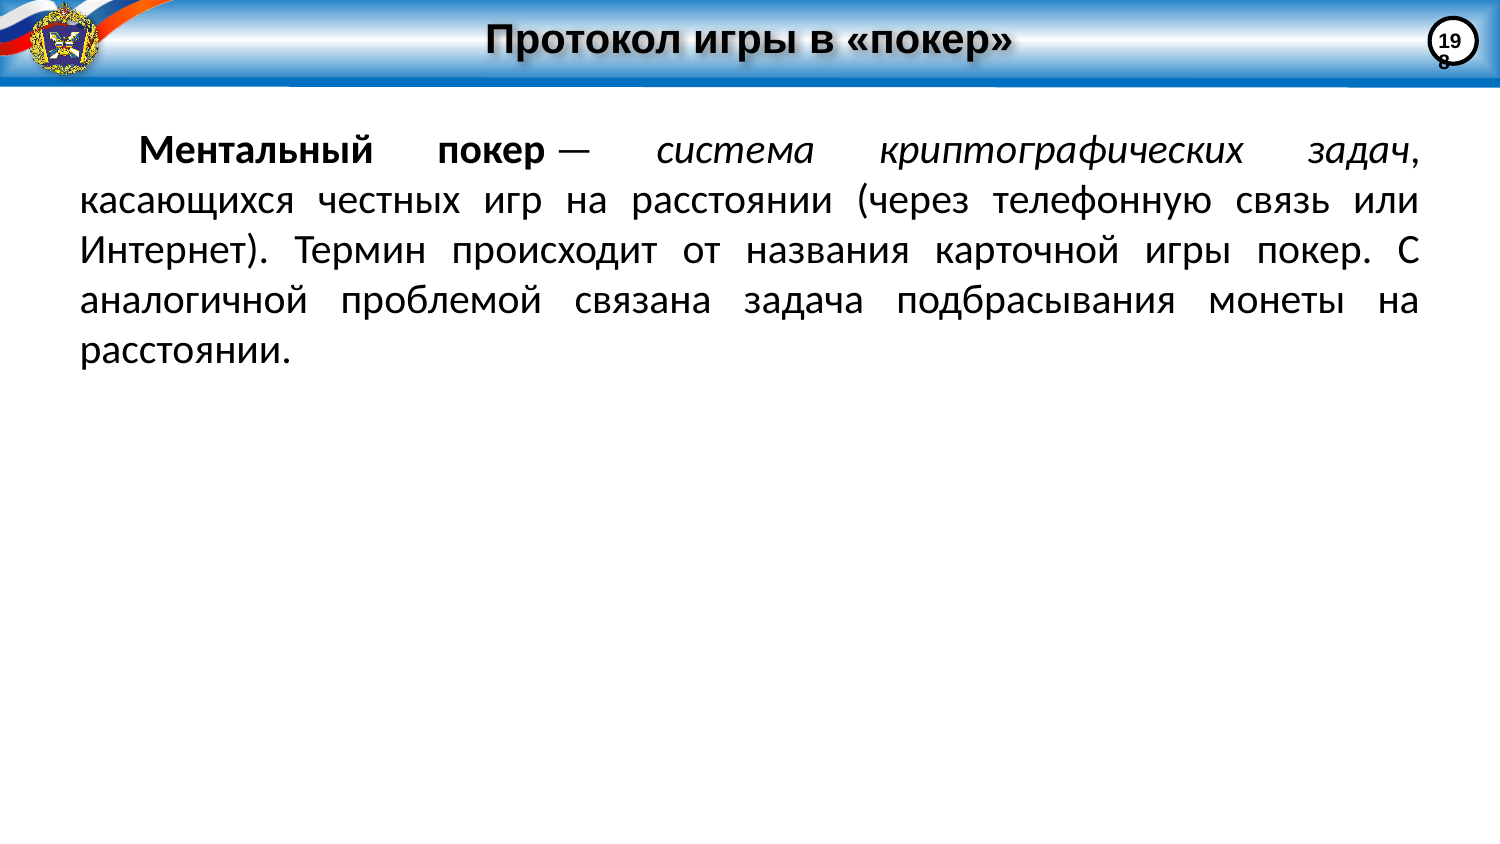

198
# Протокол игры в «покер»
Ментальный покер — система криптографических задач, касающихся честных игр на расстоянии (через телефонную связь или Интернет). Термин происходит от названия карточной игры покер. С аналогичной проблемой связана задача подбрасывания монеты на расстоянии.